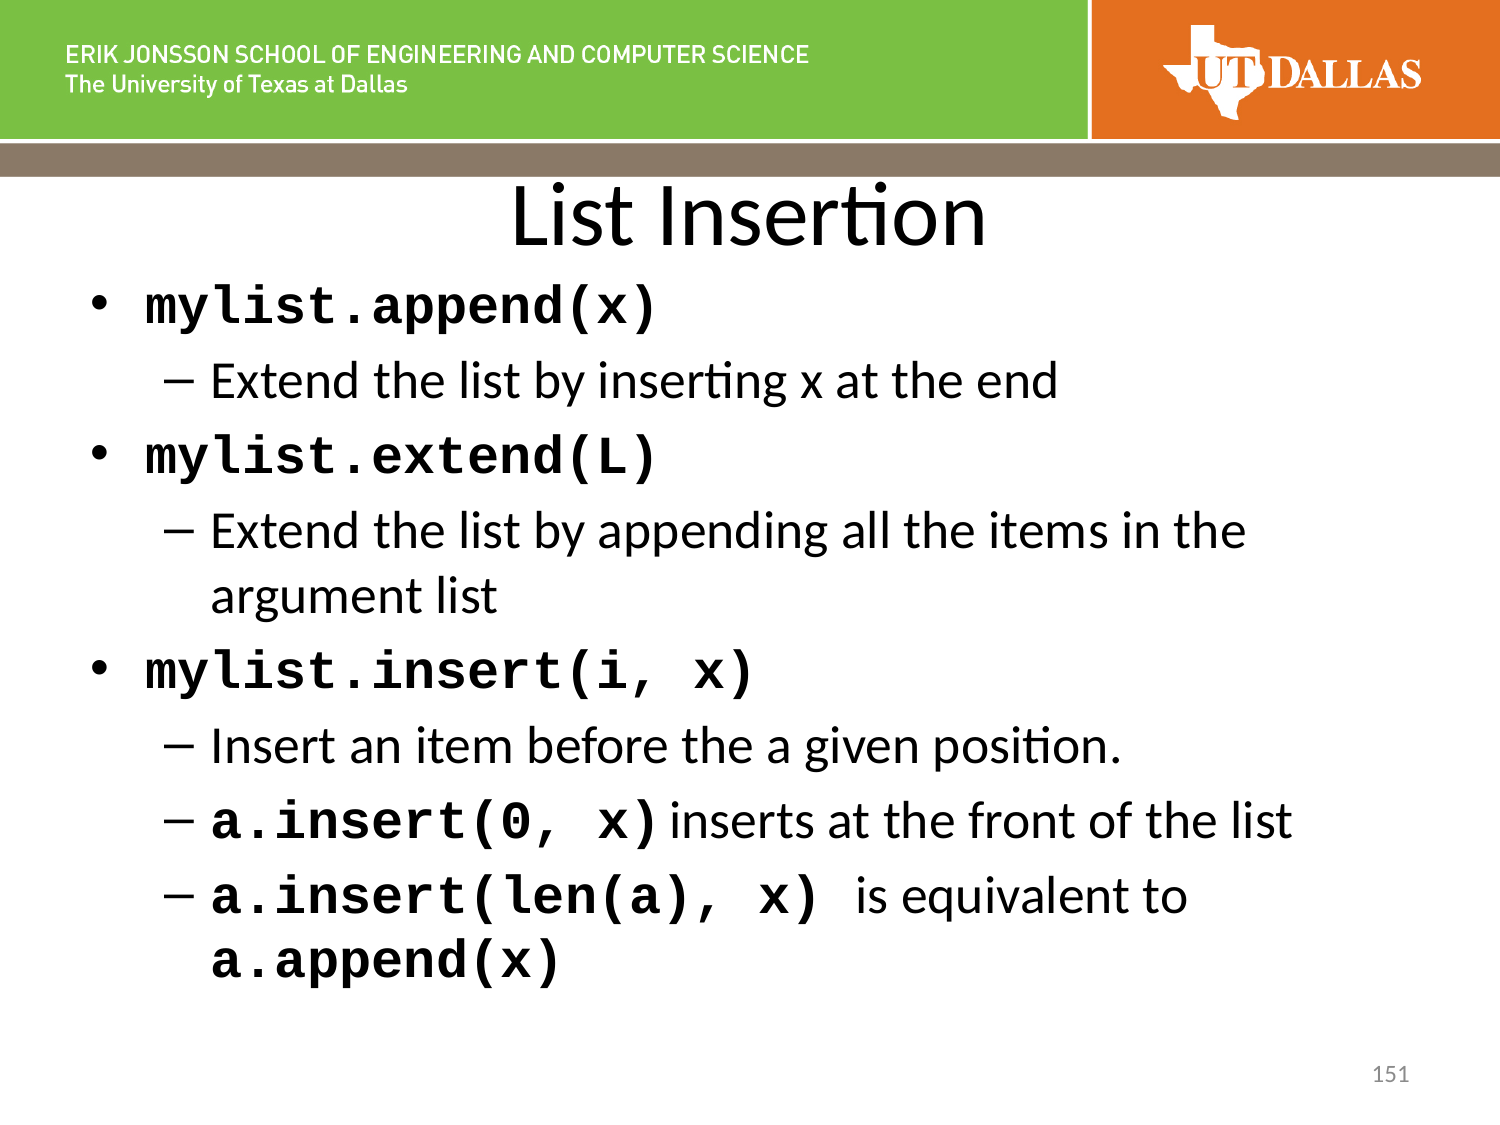

# List Insertion
mylist.append(x)
Extend the list by inserting x at the end
mylist.extend(L)
Extend the list by appending all the items in the argument list
mylist.insert(i, x)
Insert an item before the a given position.
a.insert(0, x) inserts at the front of the list
a.insert(len(a), x) is equivalent to 							a.append(x)

151